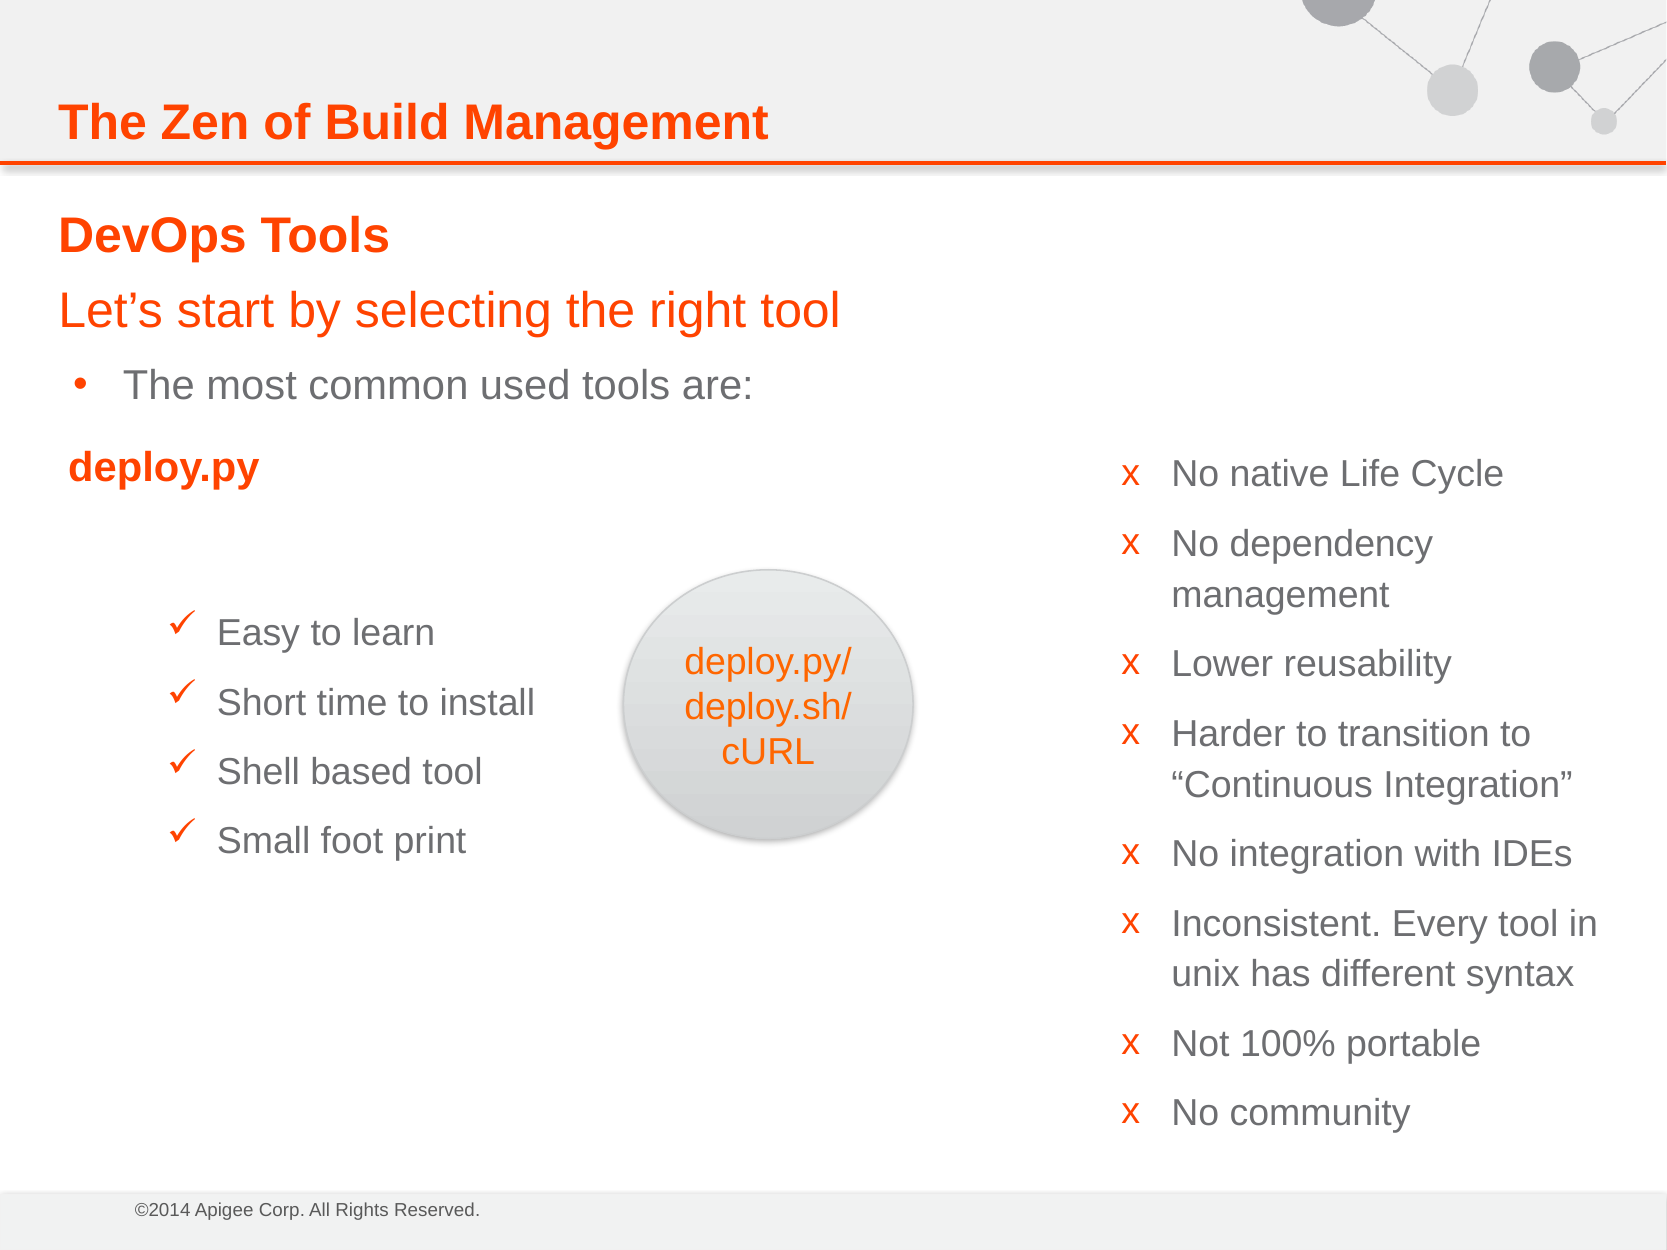

The Zen of Build Management
DevOps Tools

# Let’s start by selecting the right tool
The most common used tools are:

deploy.py
No native Life Cycle
No dependency management
Lower reusability
Harder to transition to “Continuous Integration”
No integration with IDEs
Inconsistent. Every tool in unix has different syntax
Not 100% portable
No community
deploy.py/deploy.sh/
cURL
Easy to learn
Short time to install
Shell based tool
Small foot print